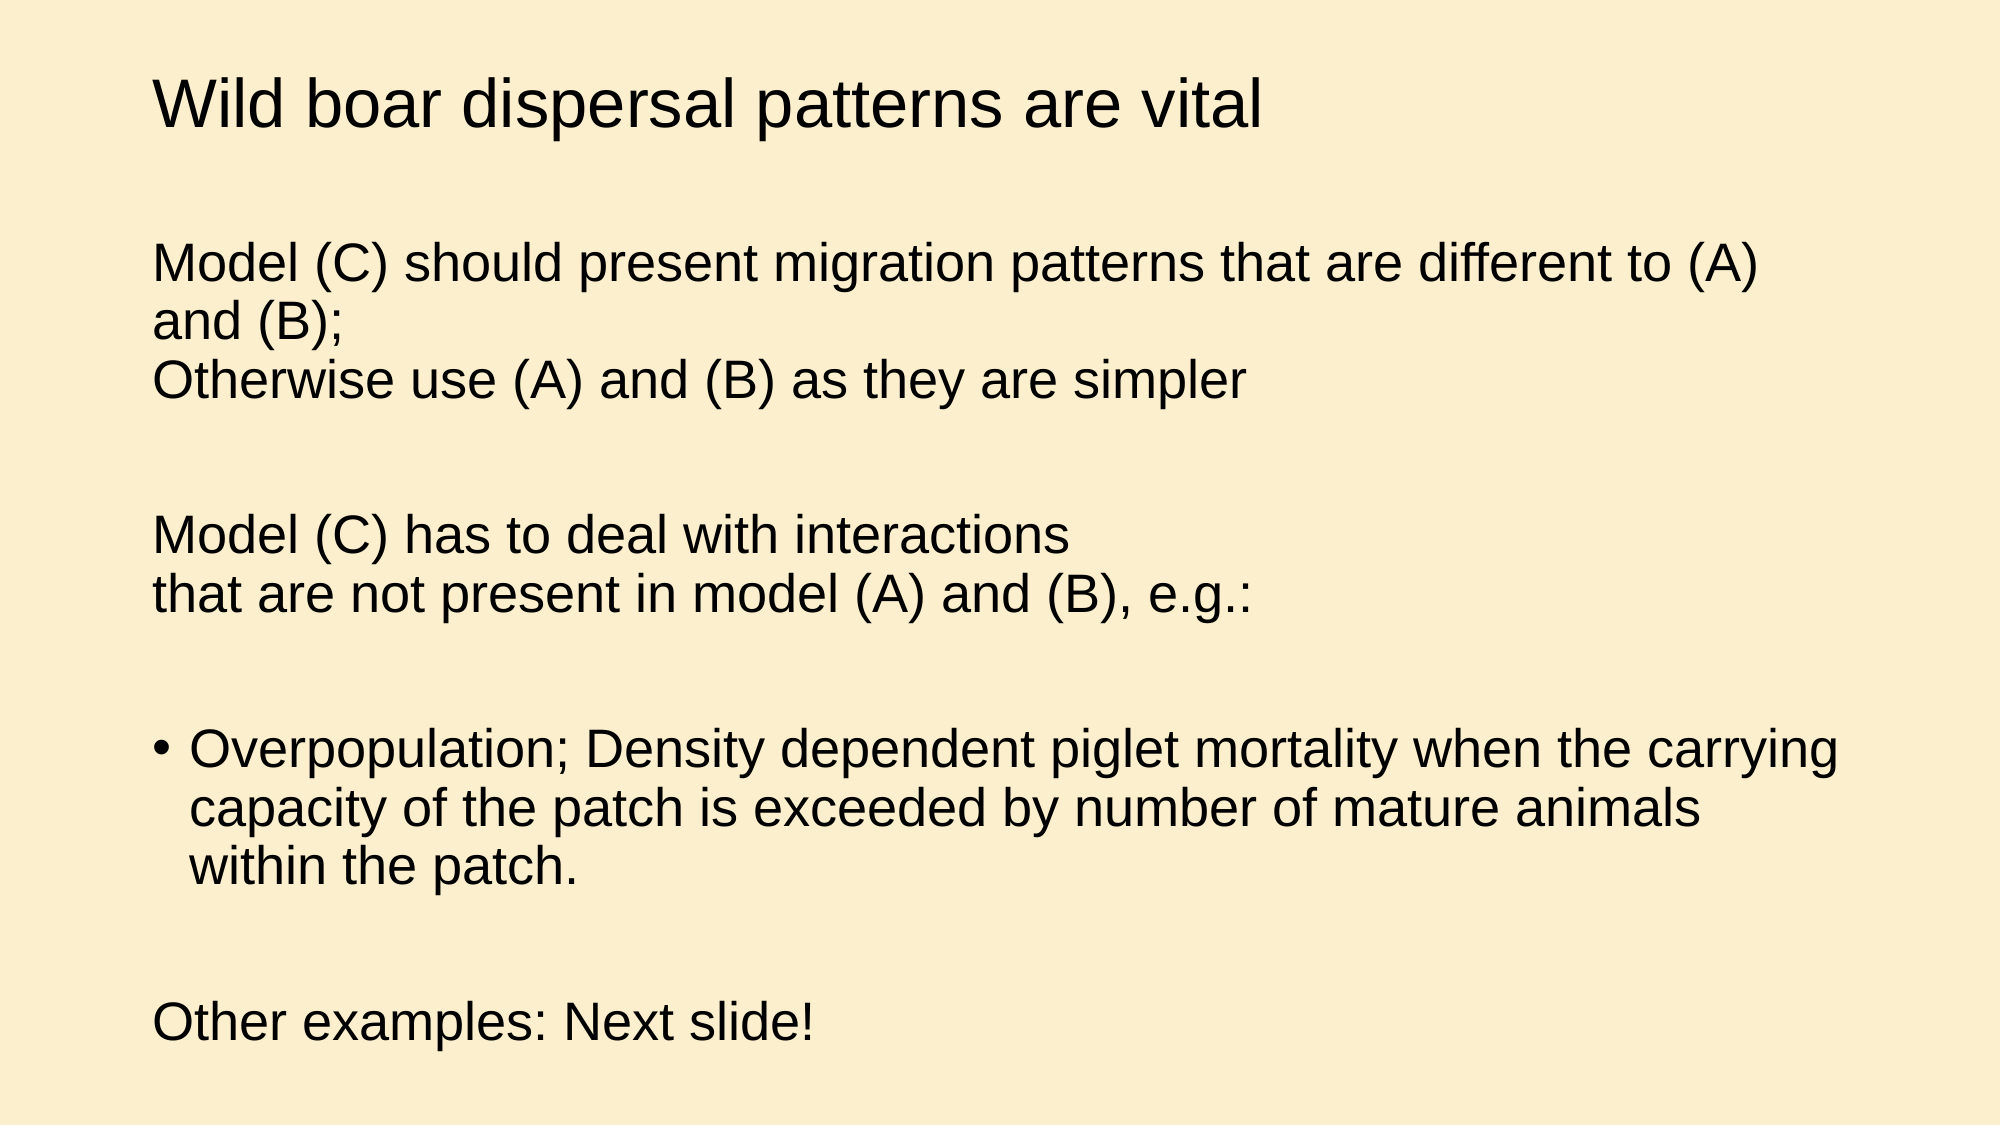

# Wild boar dispersal patterns are vital
Model (C) should present migration patterns that are different to (A) and (B);
Otherwise use (A) and (B) as they are simpler

Model (C) has to deal with interactions
that are not present in model (A) and (B), e.g.:

Overpopulation; Density dependent piglet mortality when the carrying capacity of the patch is exceeded by number of mature animals within the patch.

Other examples: Next slide!